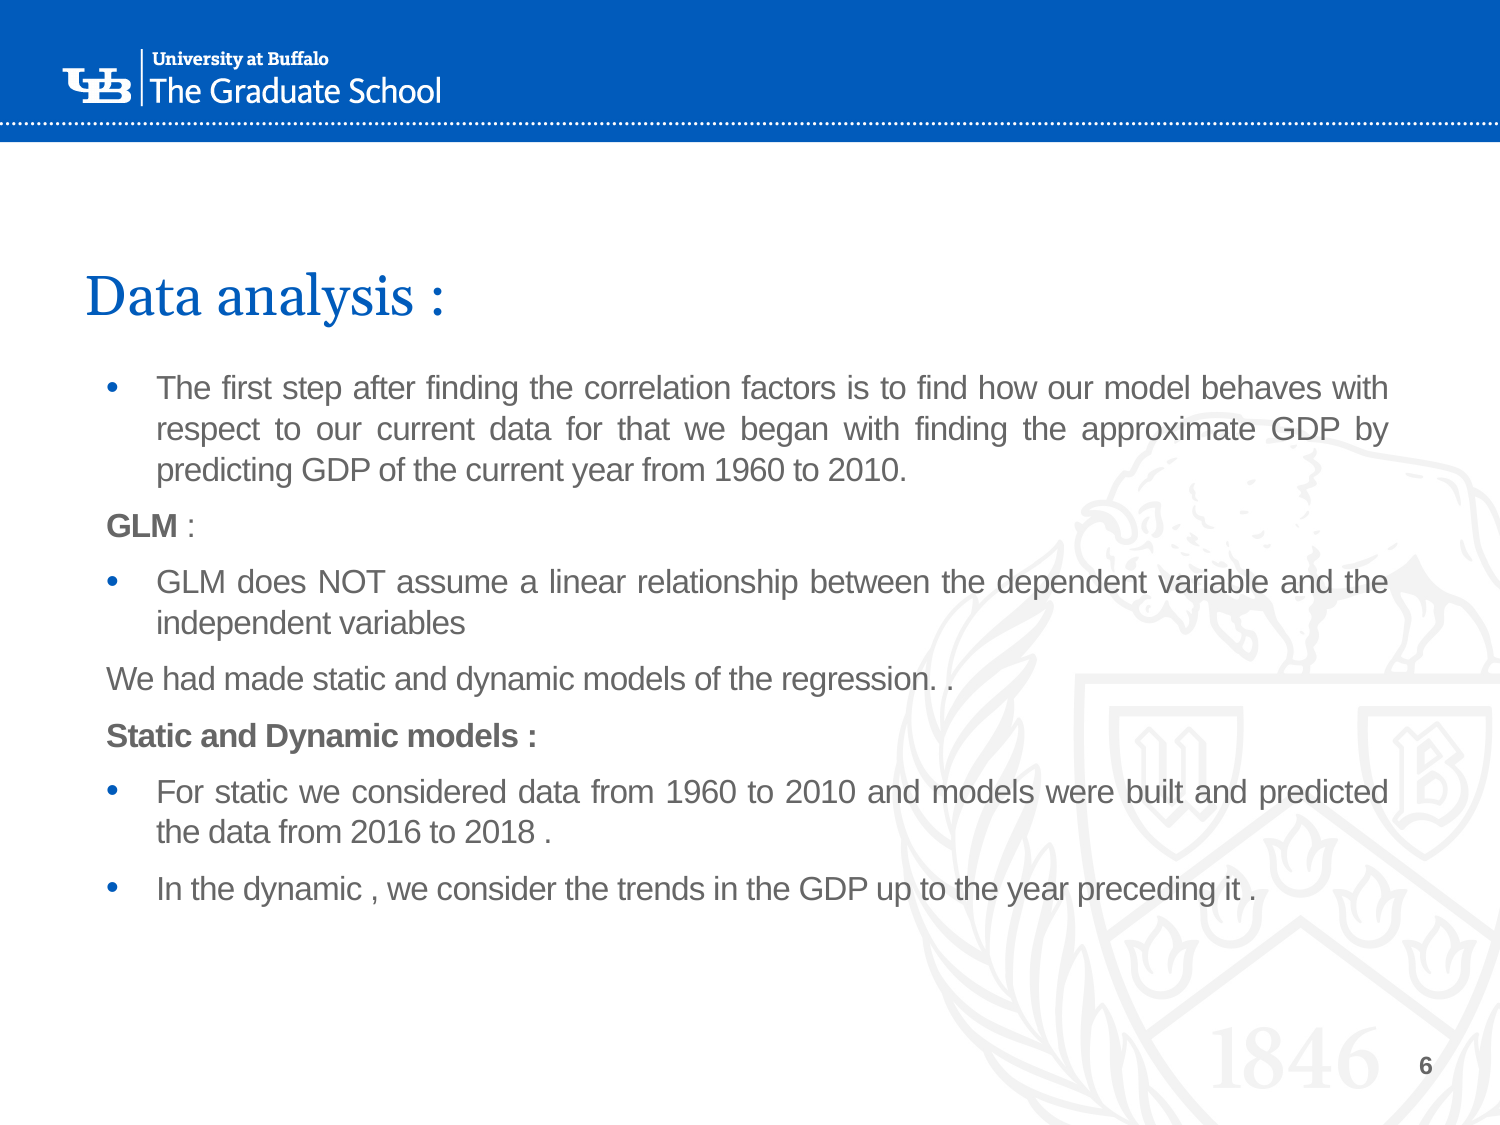

# Data analysis :
The first step after finding the correlation factors is to find how our model behaves with respect to our current data for that we began with finding the approximate GDP by predicting GDP of the current year from 1960 to 2010.
GLM :
GLM does NOT assume a linear relationship between the dependent variable and the independent variables
We had made static and dynamic models of the regression. .
Static and Dynamic models :
For static we considered data from 1960 to 2010 and models were built and predicted the data from 2016 to 2018 .
In the dynamic , we consider the trends in the GDP up to the year preceding it .